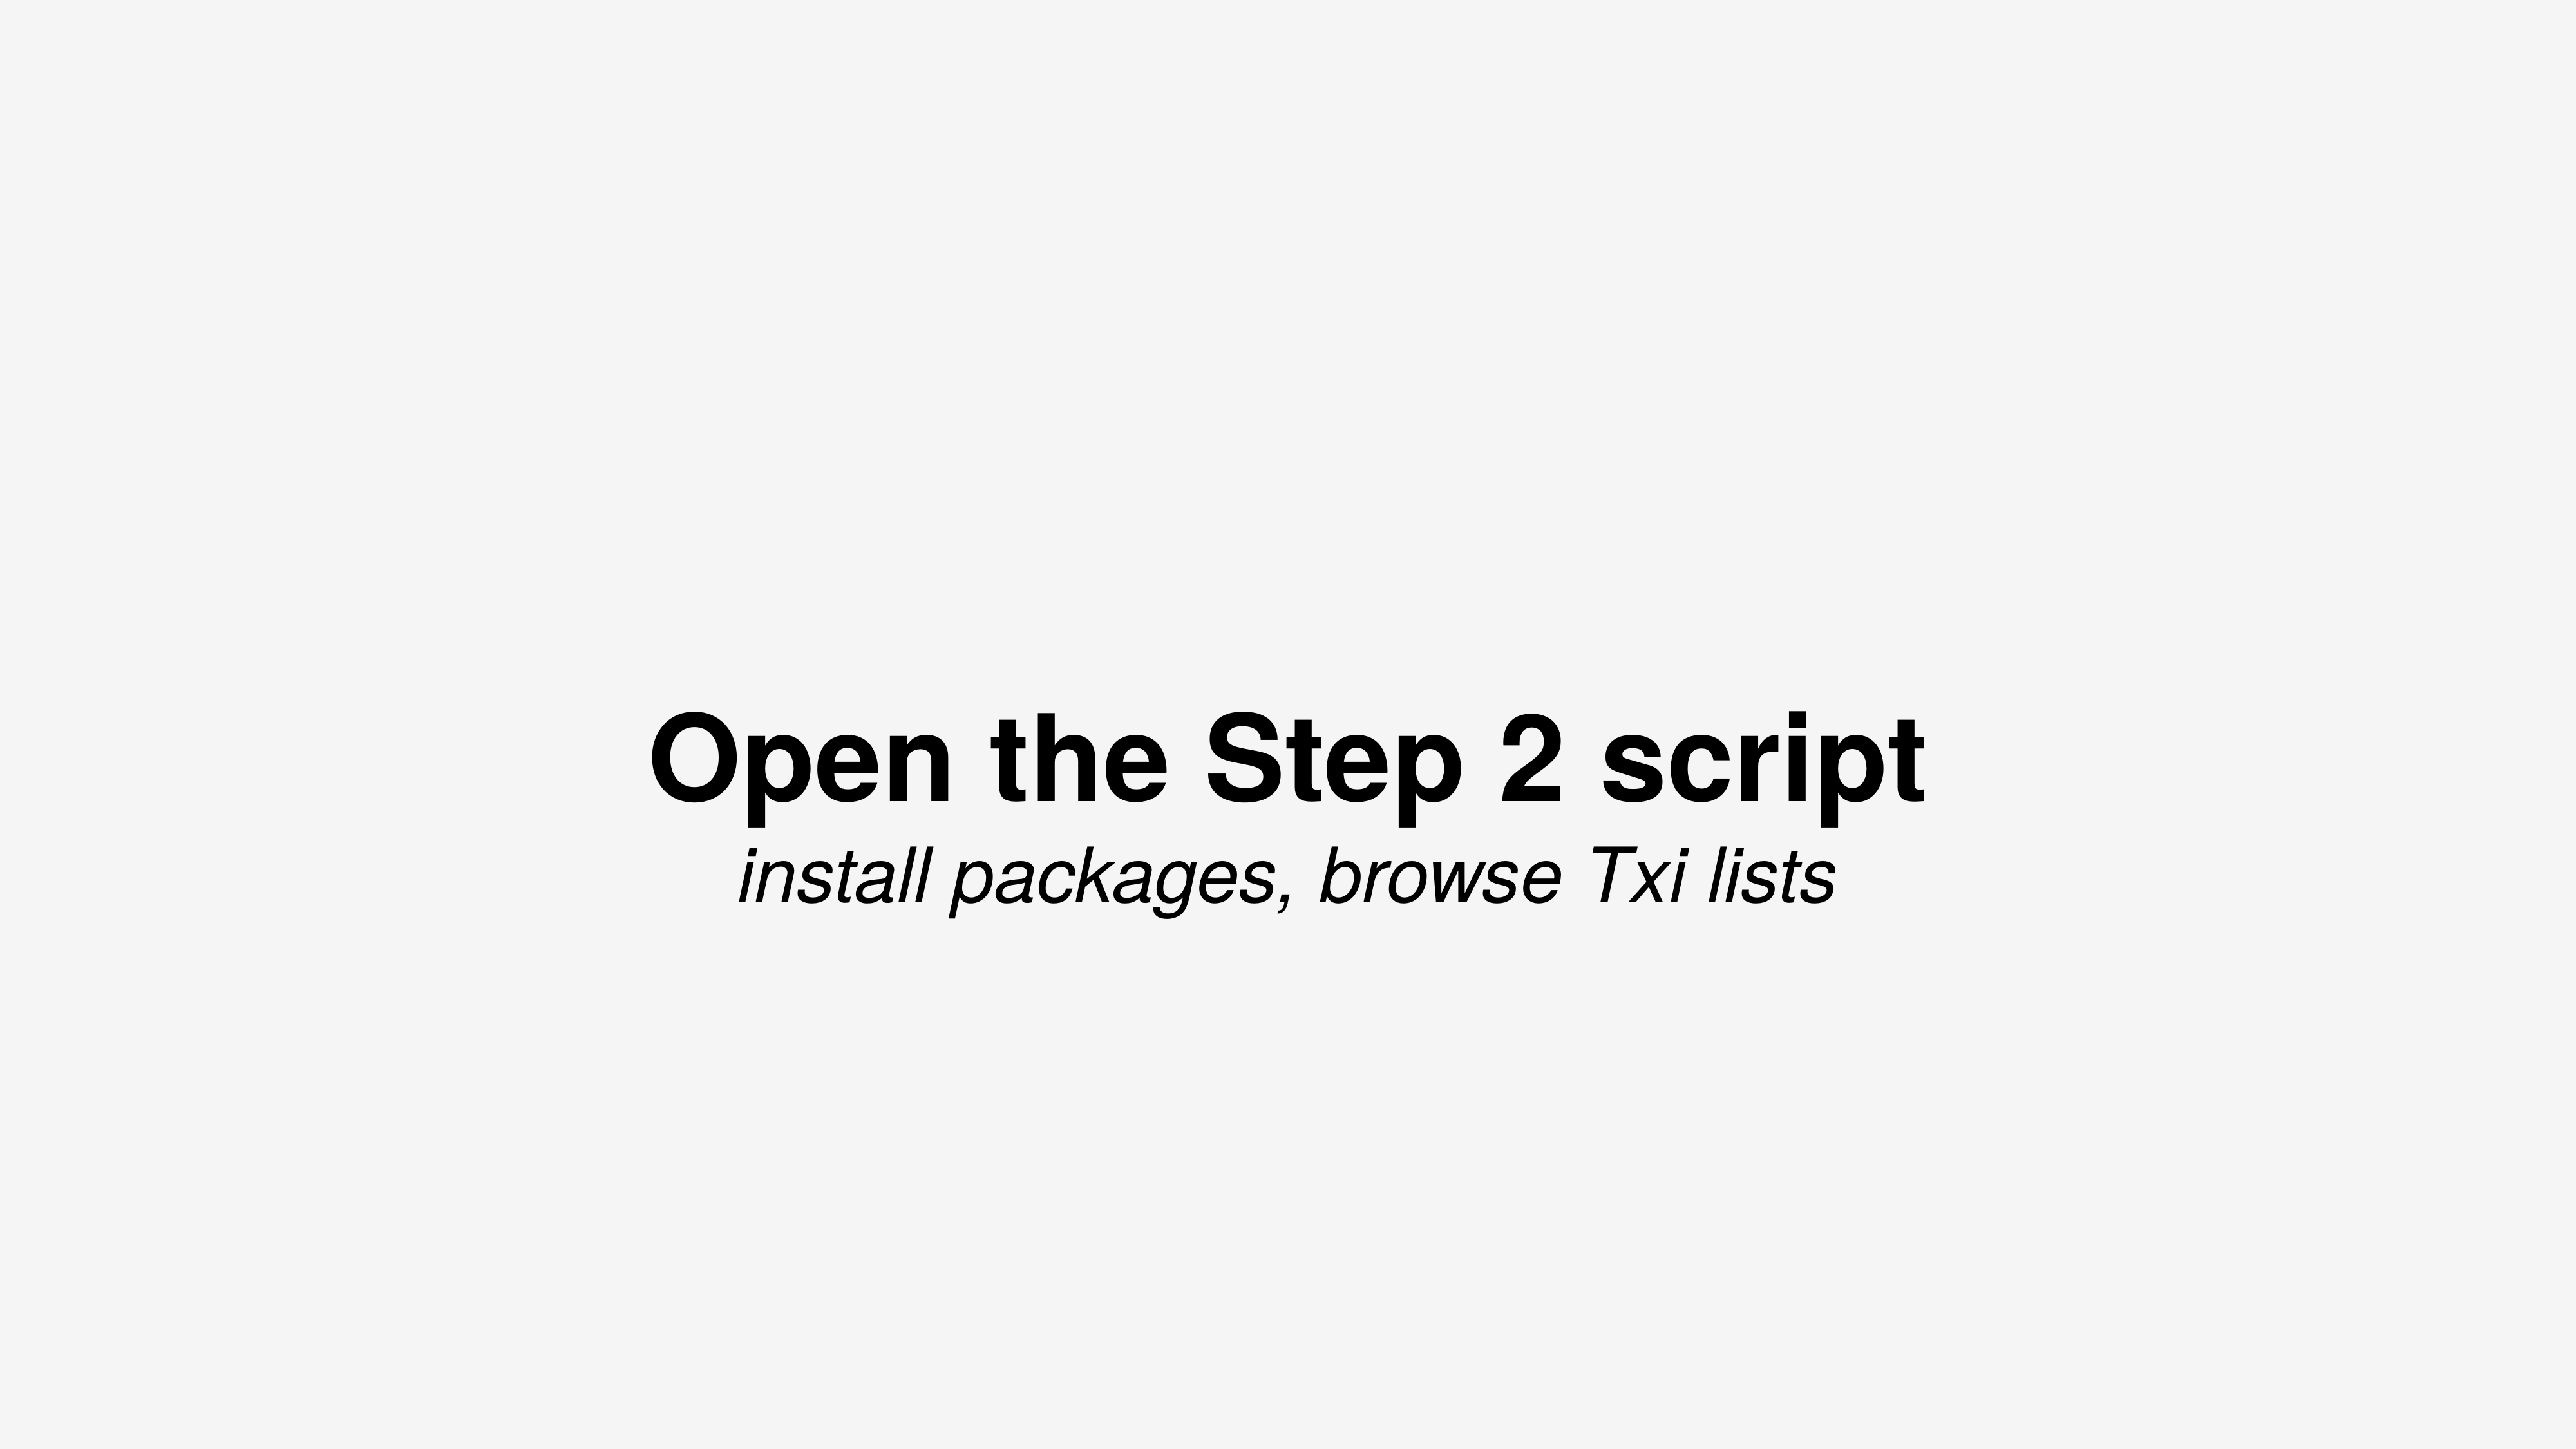

Open the Step 2 script
install packages, browse Txi lists